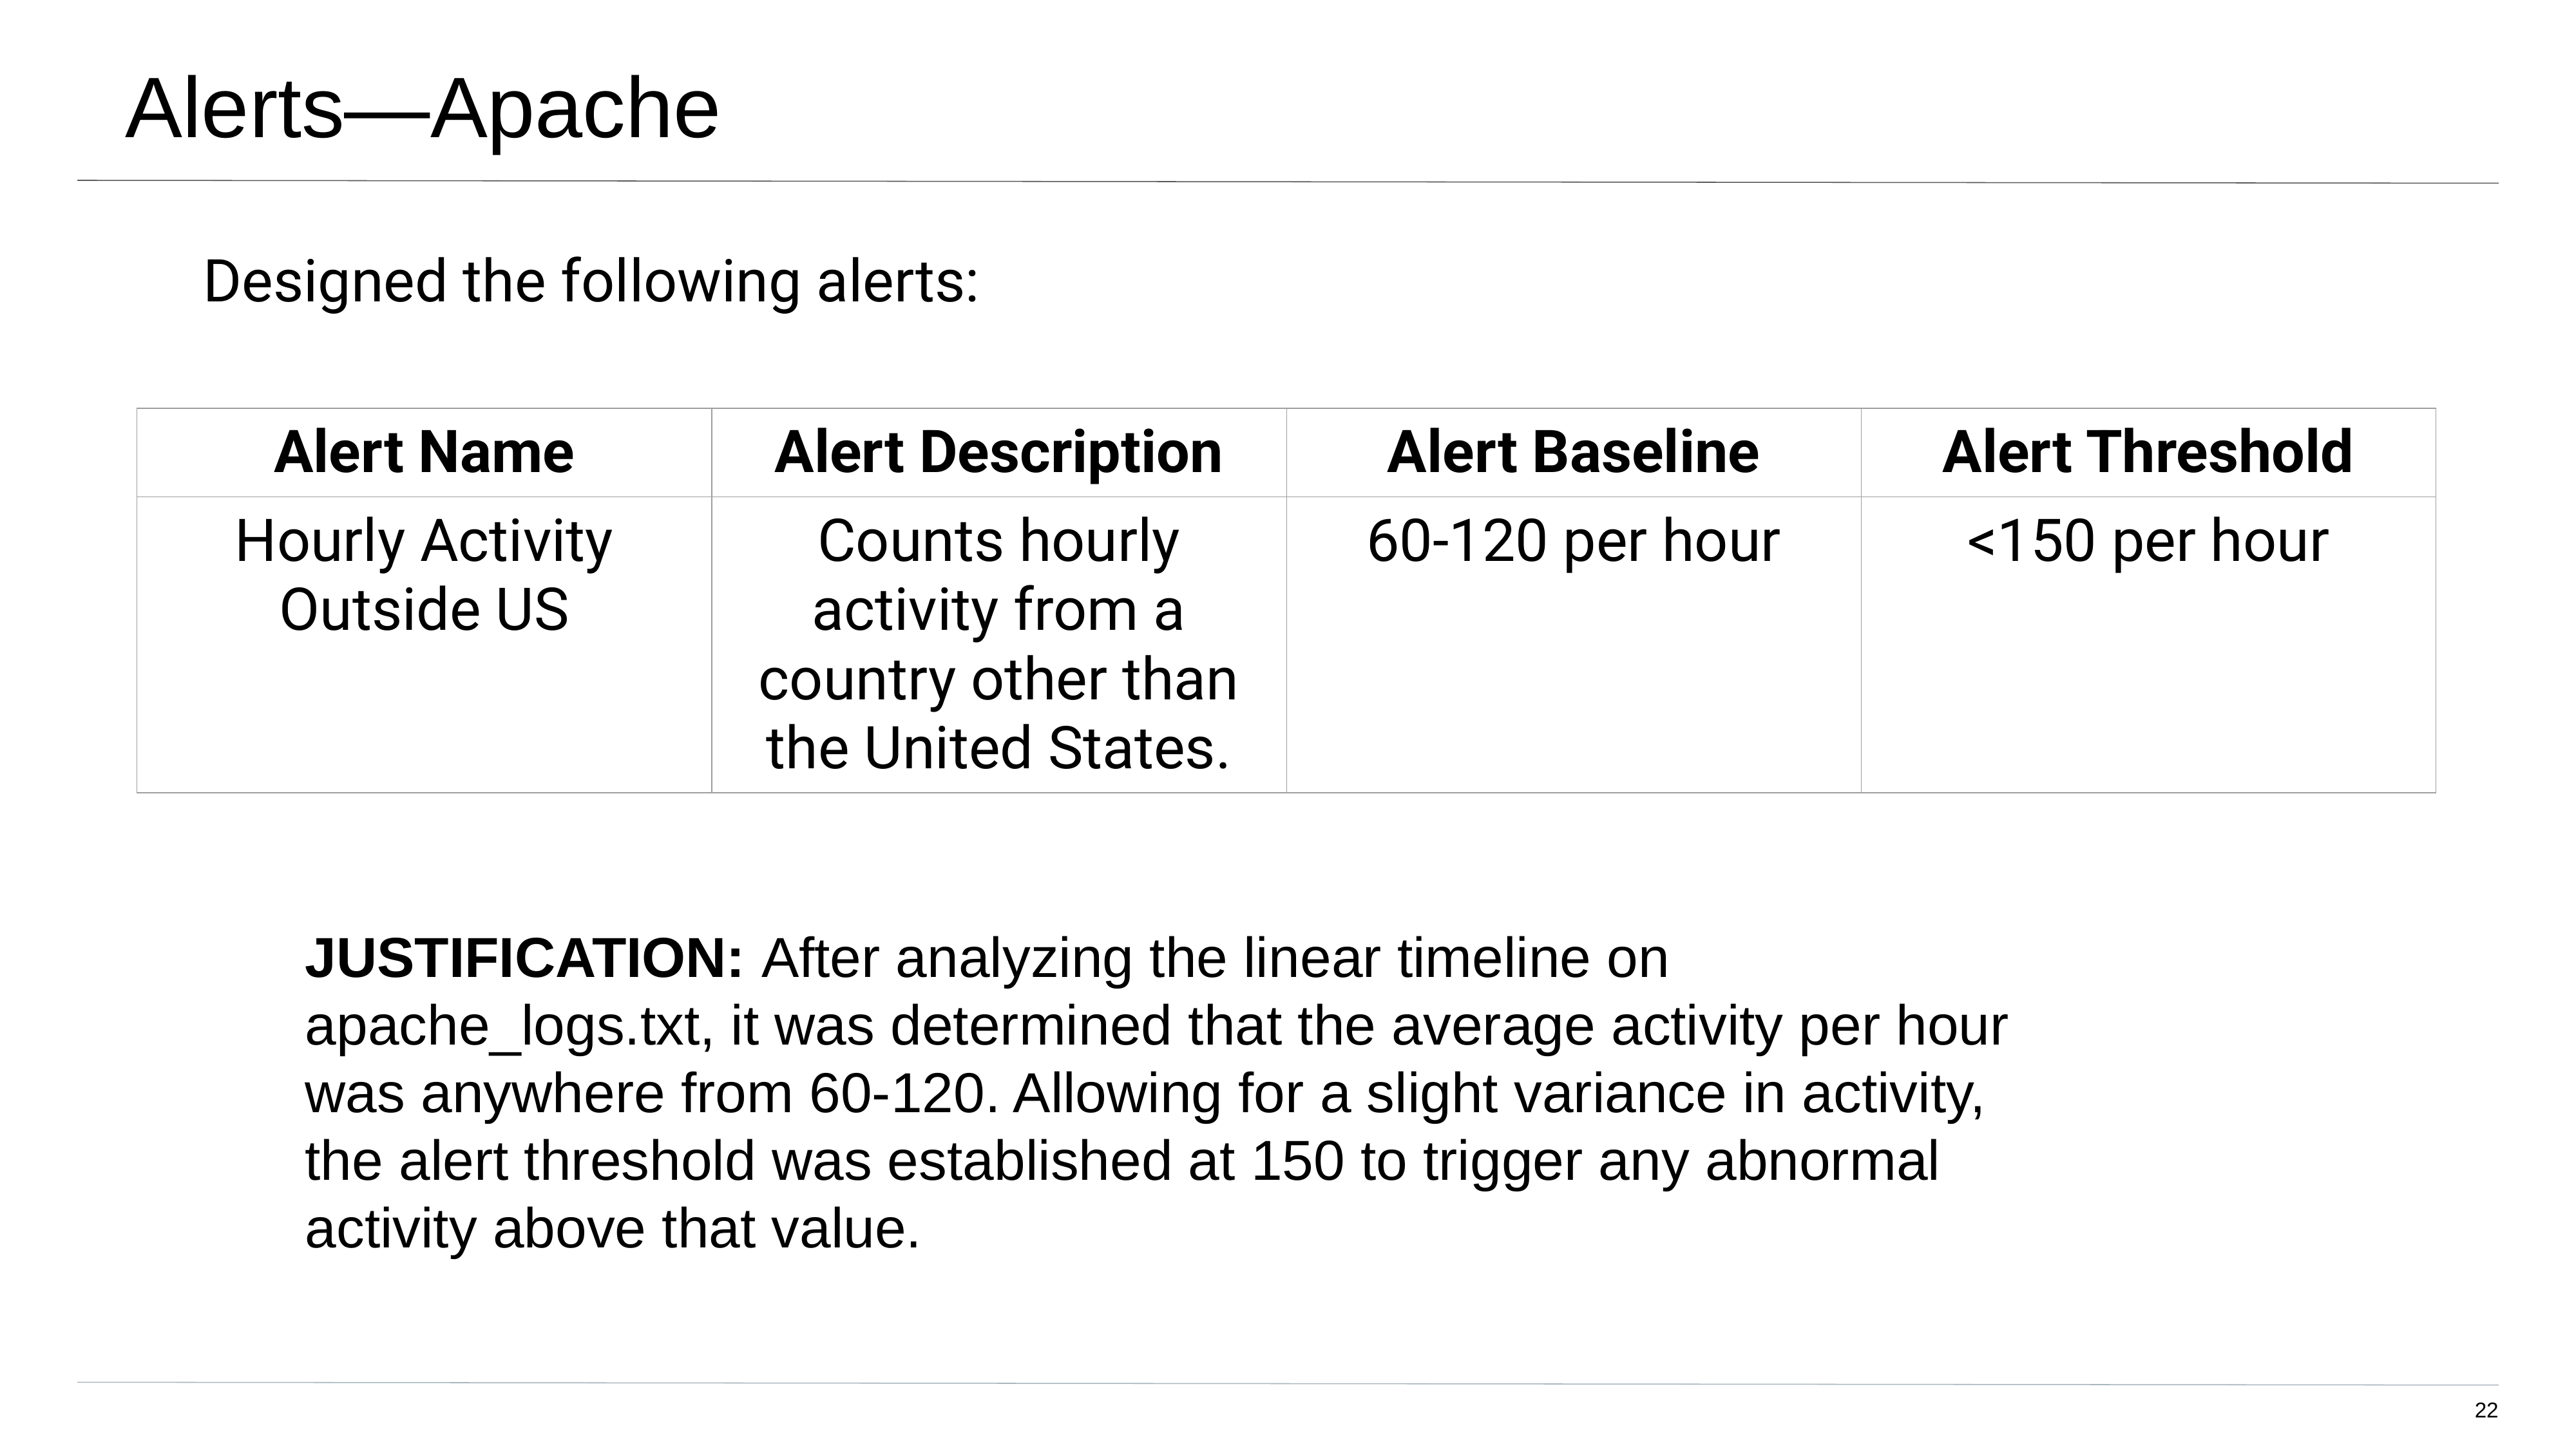

# Alerts—Apache
Designed the following alerts:

| Alert Name | Alert Description | Alert Baseline | Alert Threshold |
| --- | --- | --- | --- |
| Hourly Activity Outside US | Counts hourly activity from a country other than the United States. | 60-120 per hour | <150 per hour |
JUSTIFICATION: After analyzing the linear timeline on apache_logs.txt, it was determined that the average activity per hour was anywhere from 60-120. Allowing for a slight variance in activity, the alert threshold was established at 150 to trigger any abnormal activity above that value.
22